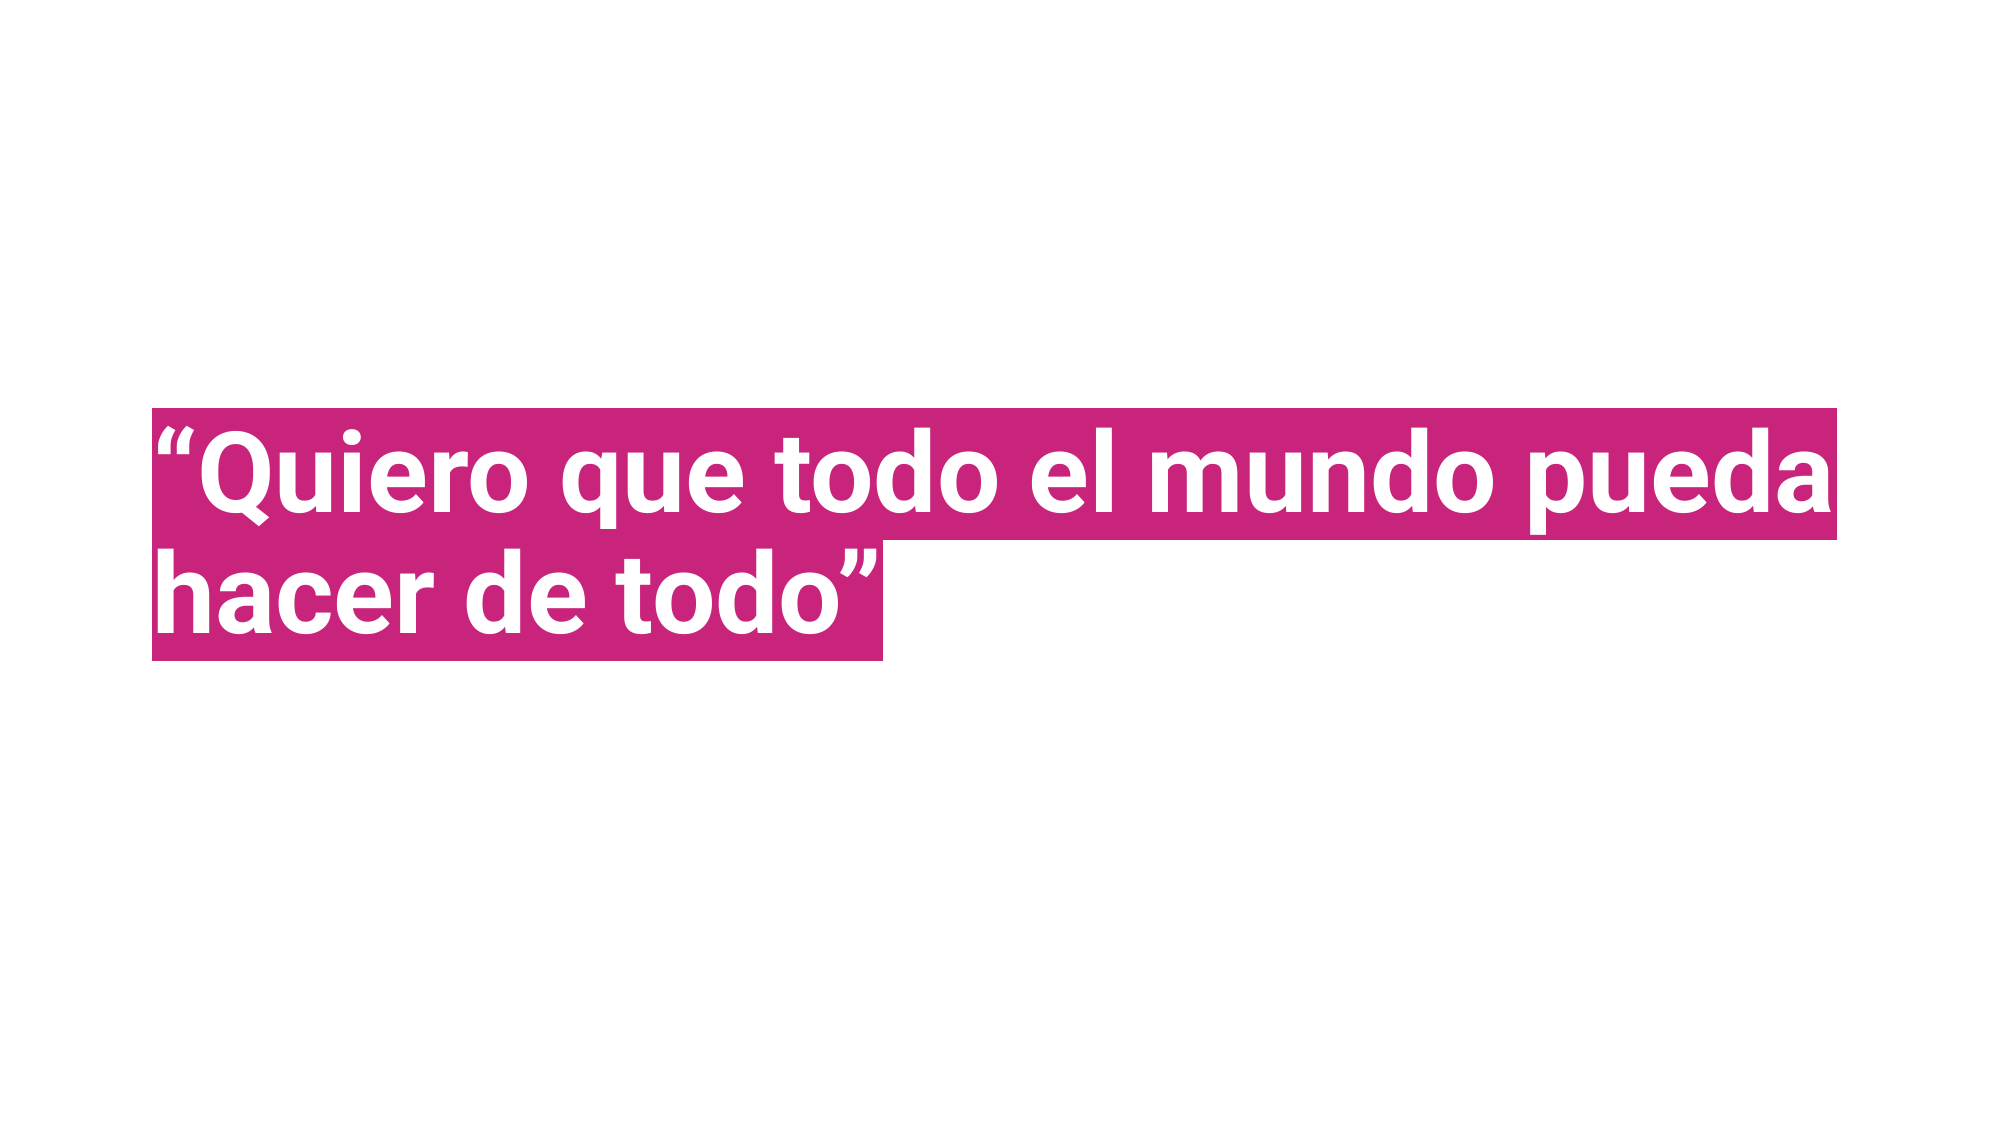

“Quiero que todo el mundo pueda hacer de todo”